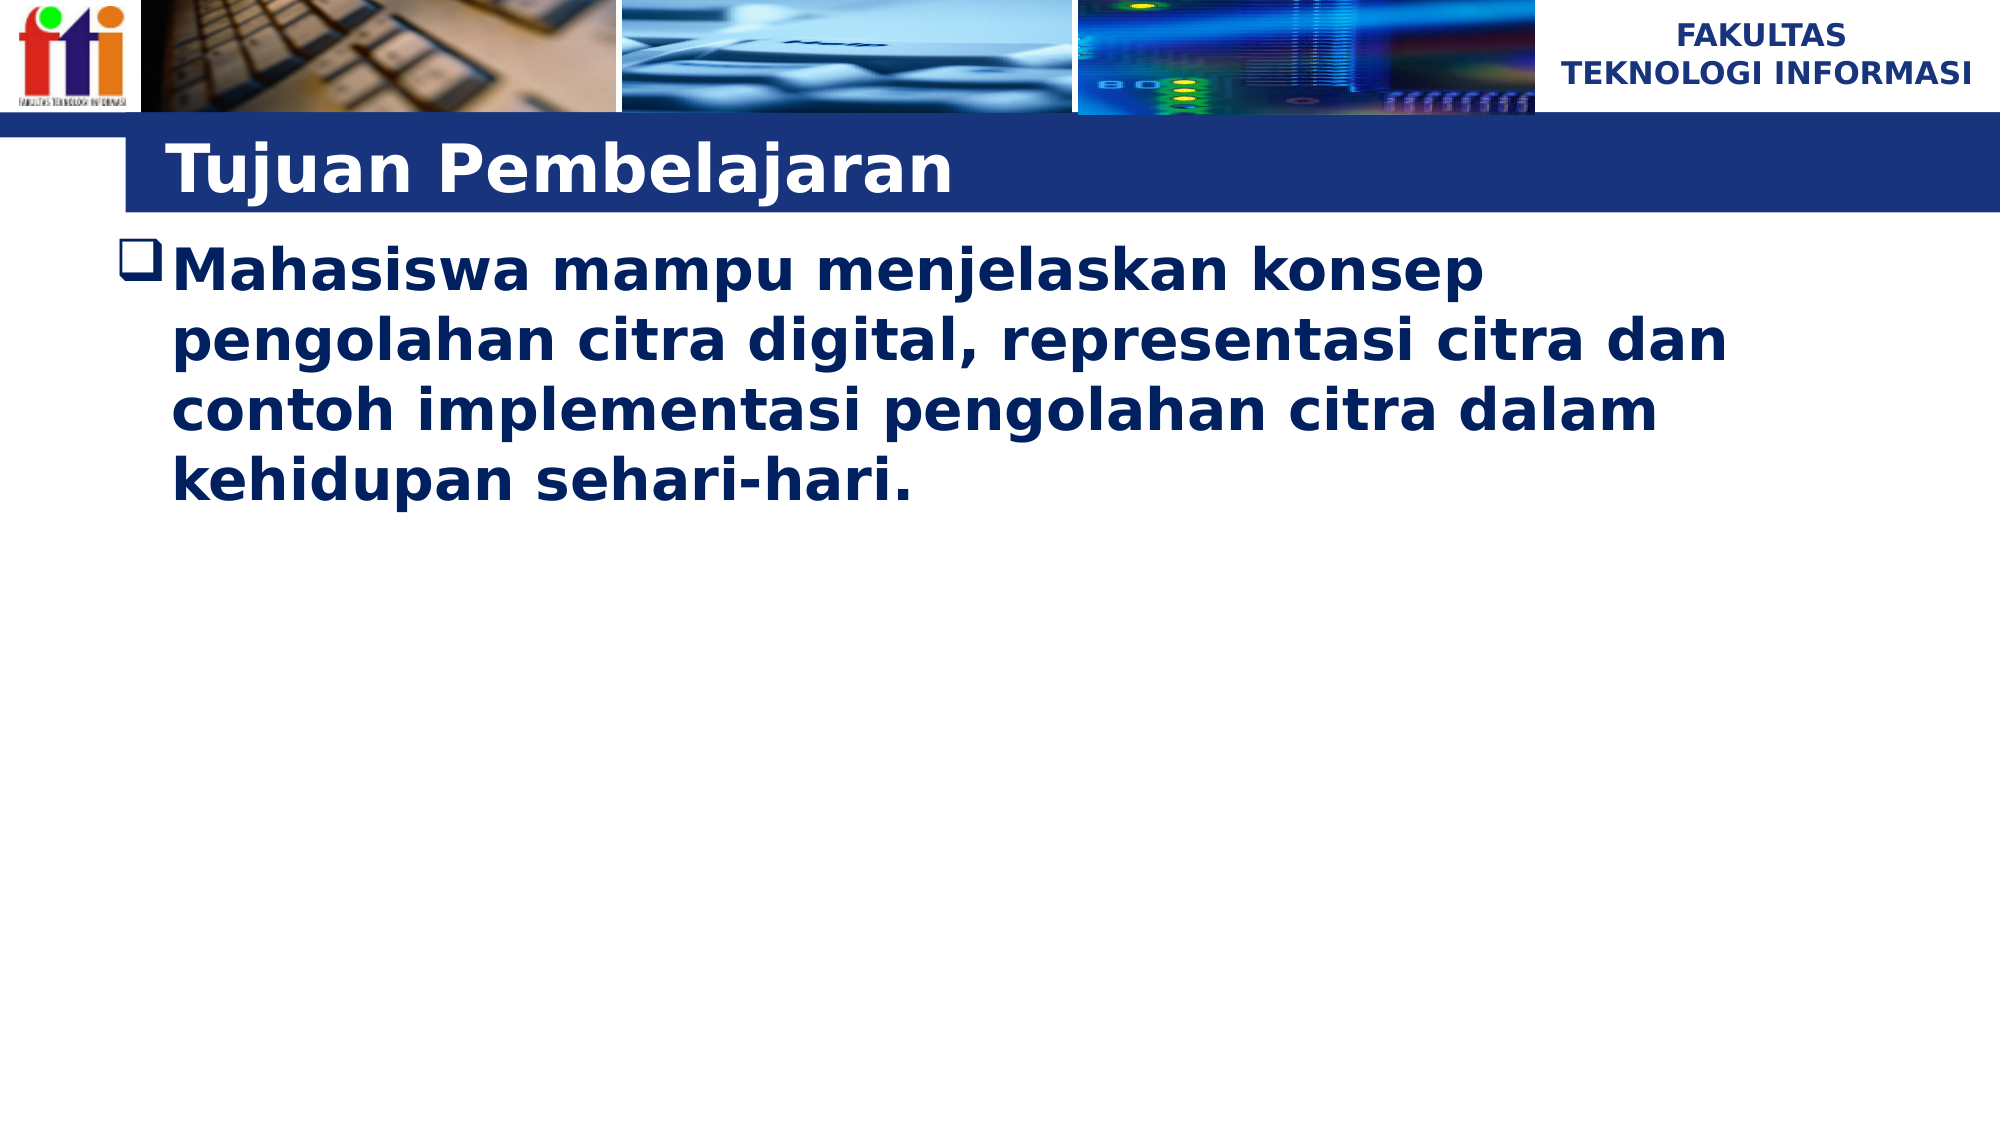

# Tujuan Pembelajaran
Mahasiswa mampu menjelaskan konsep pengolahan citra digital, representasi citra dan contoh implementasi pengolahan citra dalam kehidupan sehari-hari.